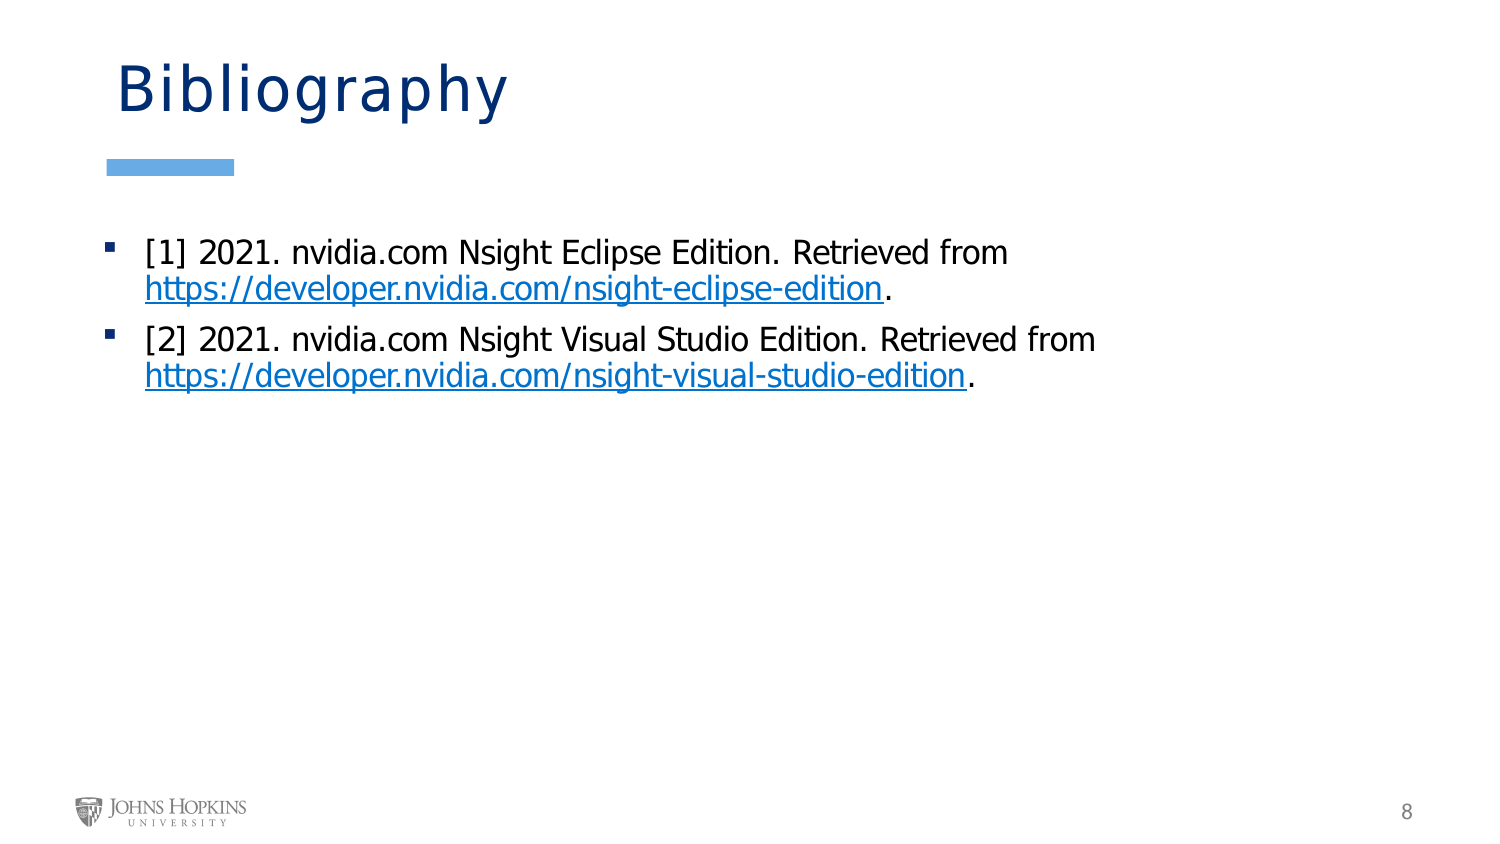

Bibliography
[1] 2021. nvidia.com Nsight Eclipse Edition. Retrieved from https://developer.nvidia.com/nsight-eclipse-edition.
[2] 2021. nvidia.com Nsight Visual Studio Edition. Retrieved from https://developer.nvidia.com/nsight-visual-studio-edition.